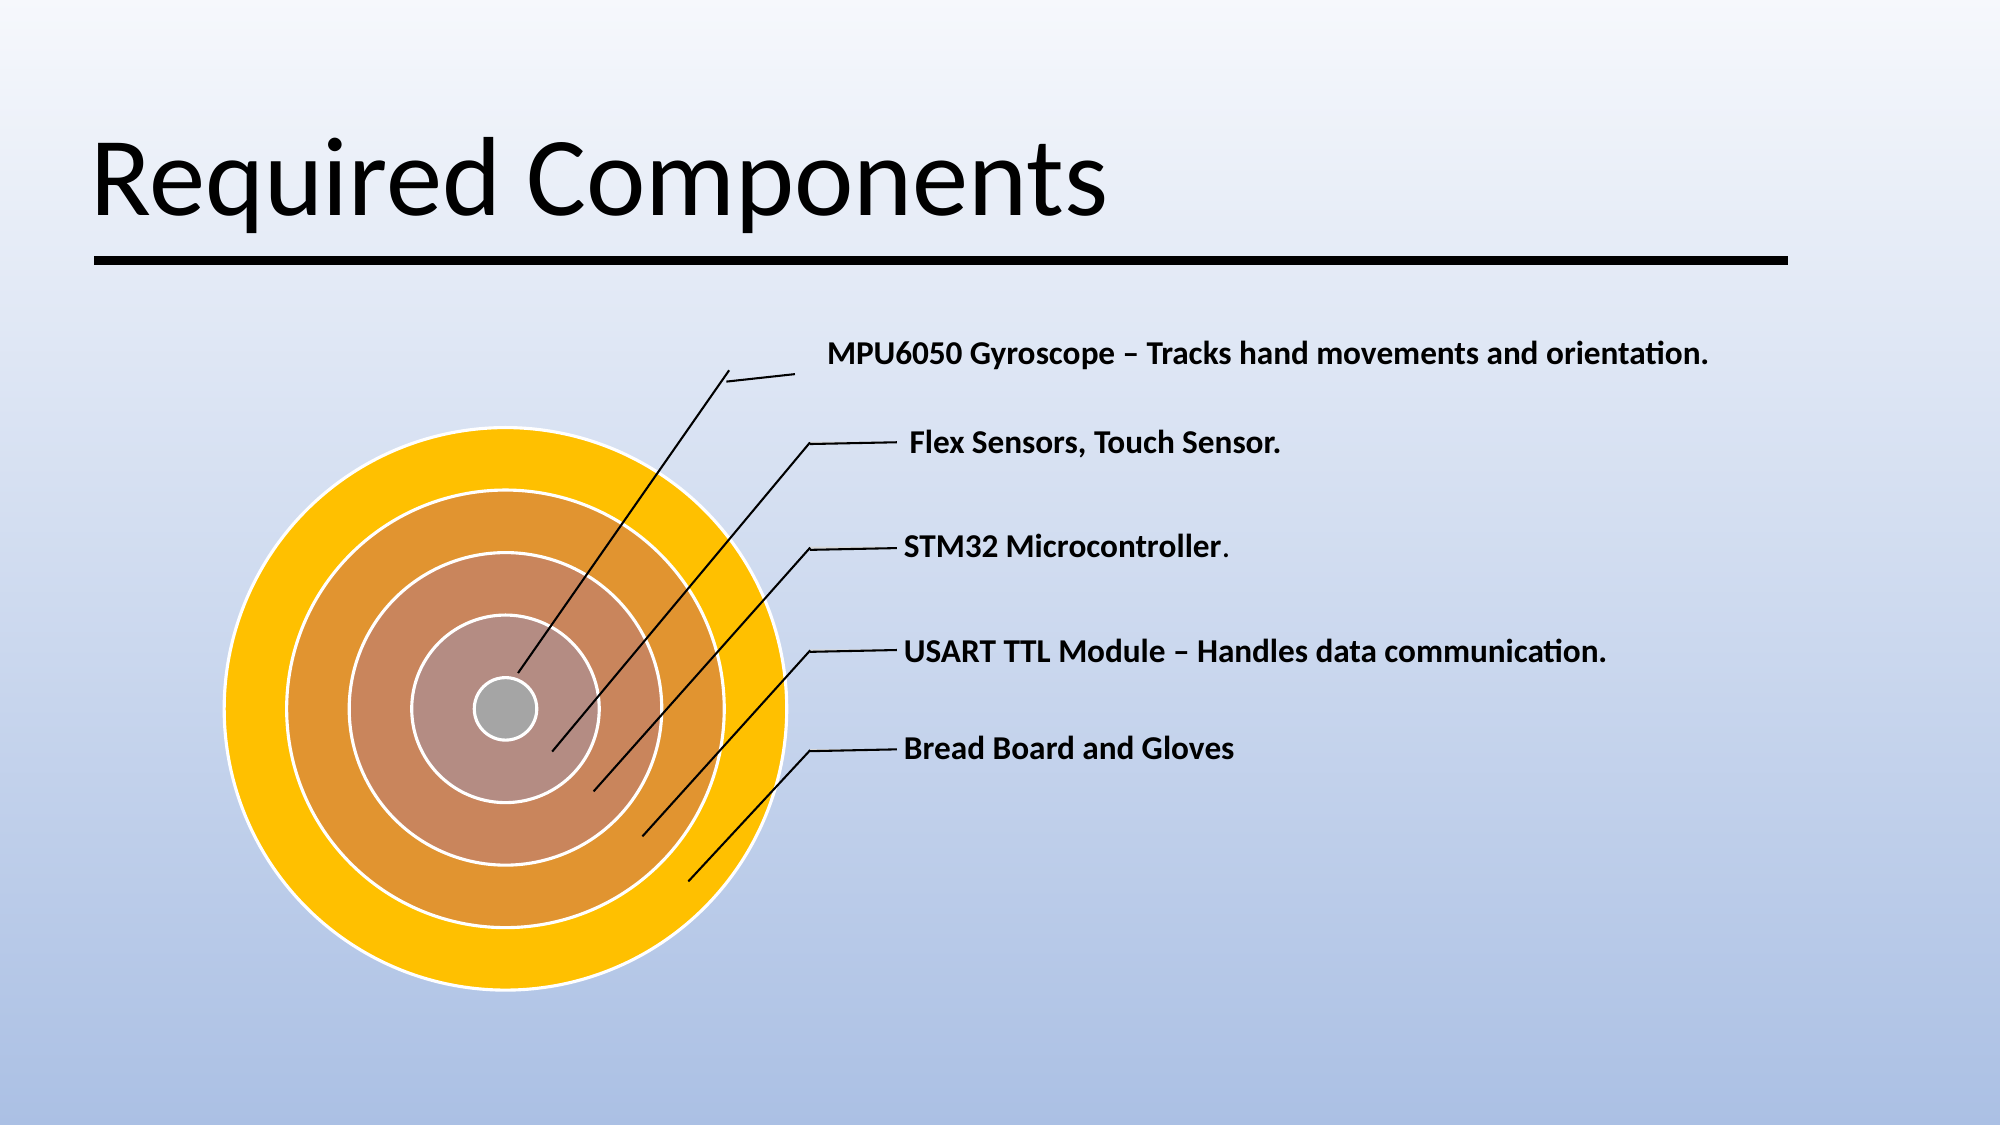

# Required Components

Flex Sensors, Touch Sensor.
MPU6050 Gyroscope – Tracks hand movements and orientation.
STM32 Microcontroller.
USART TTL Module – Handles data communication.

Bread Board and Gloves